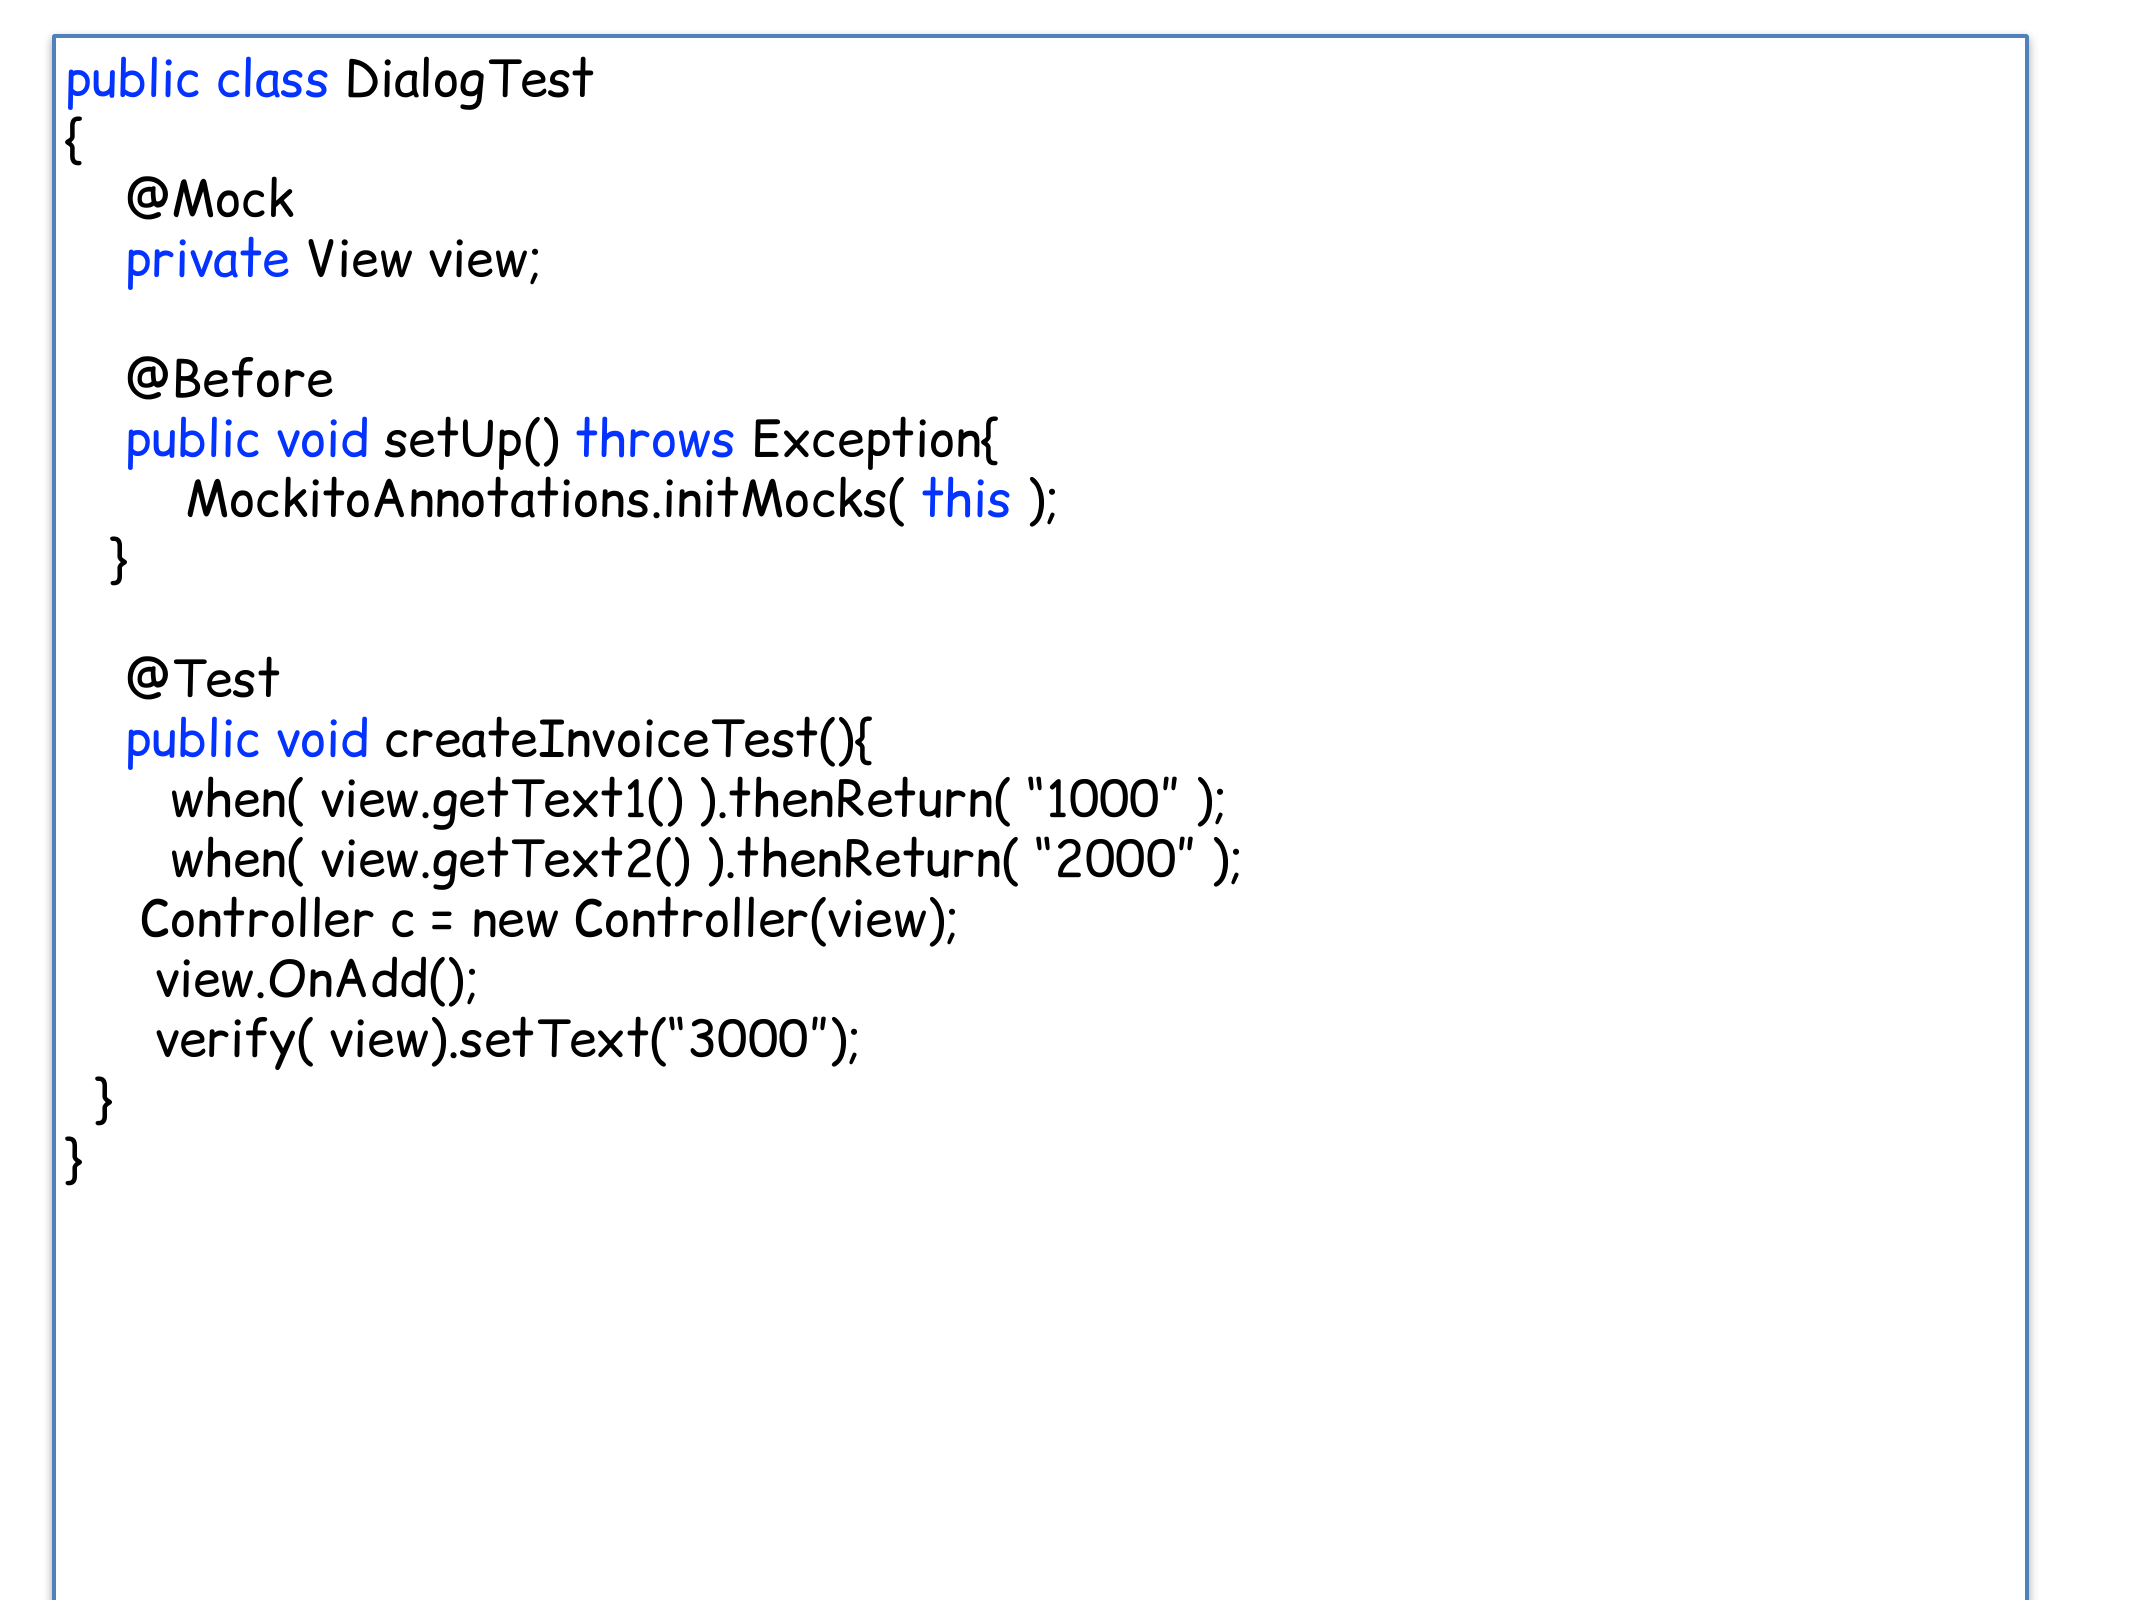

public class DialogTest
{
    @Mock
    private View view;

    @Before
    public void setUp() throws Exception{
        MockitoAnnotations.initMocks( this );
   }

    @Test
    public void createInvoiceTest(){
       when( view.getText1() ).thenReturn( “1000” );
       when( view.getText2() ).thenReturn( “2000” );
     Controller c = new Controller(view);
      view.OnAdd();
      verify( view).setText(“3000”);
  }
}